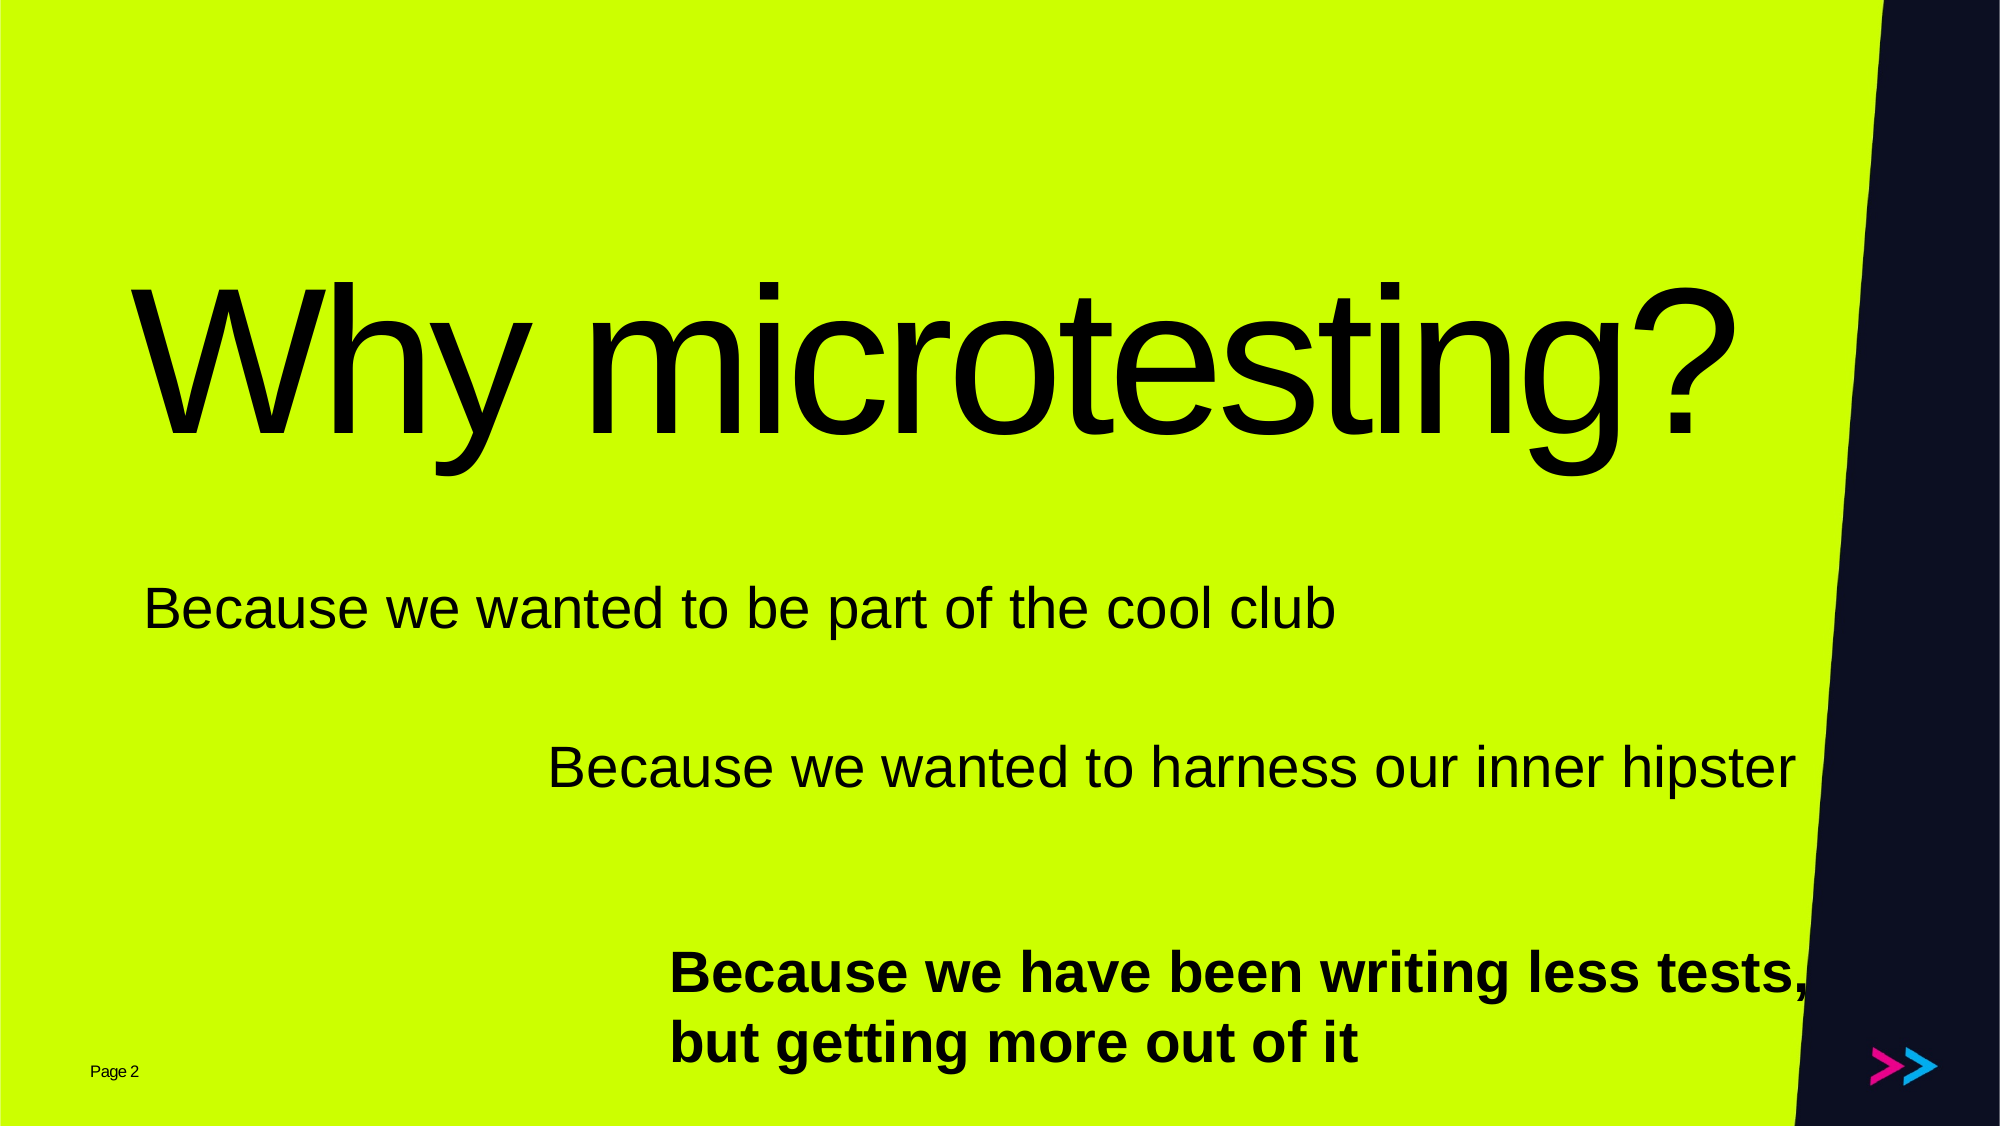

# Why microtesting?
Because we wanted to be part of the cool club
Because we wanted to harness our inner hipster
Because we have been writing less tests,
but getting more out of it
2